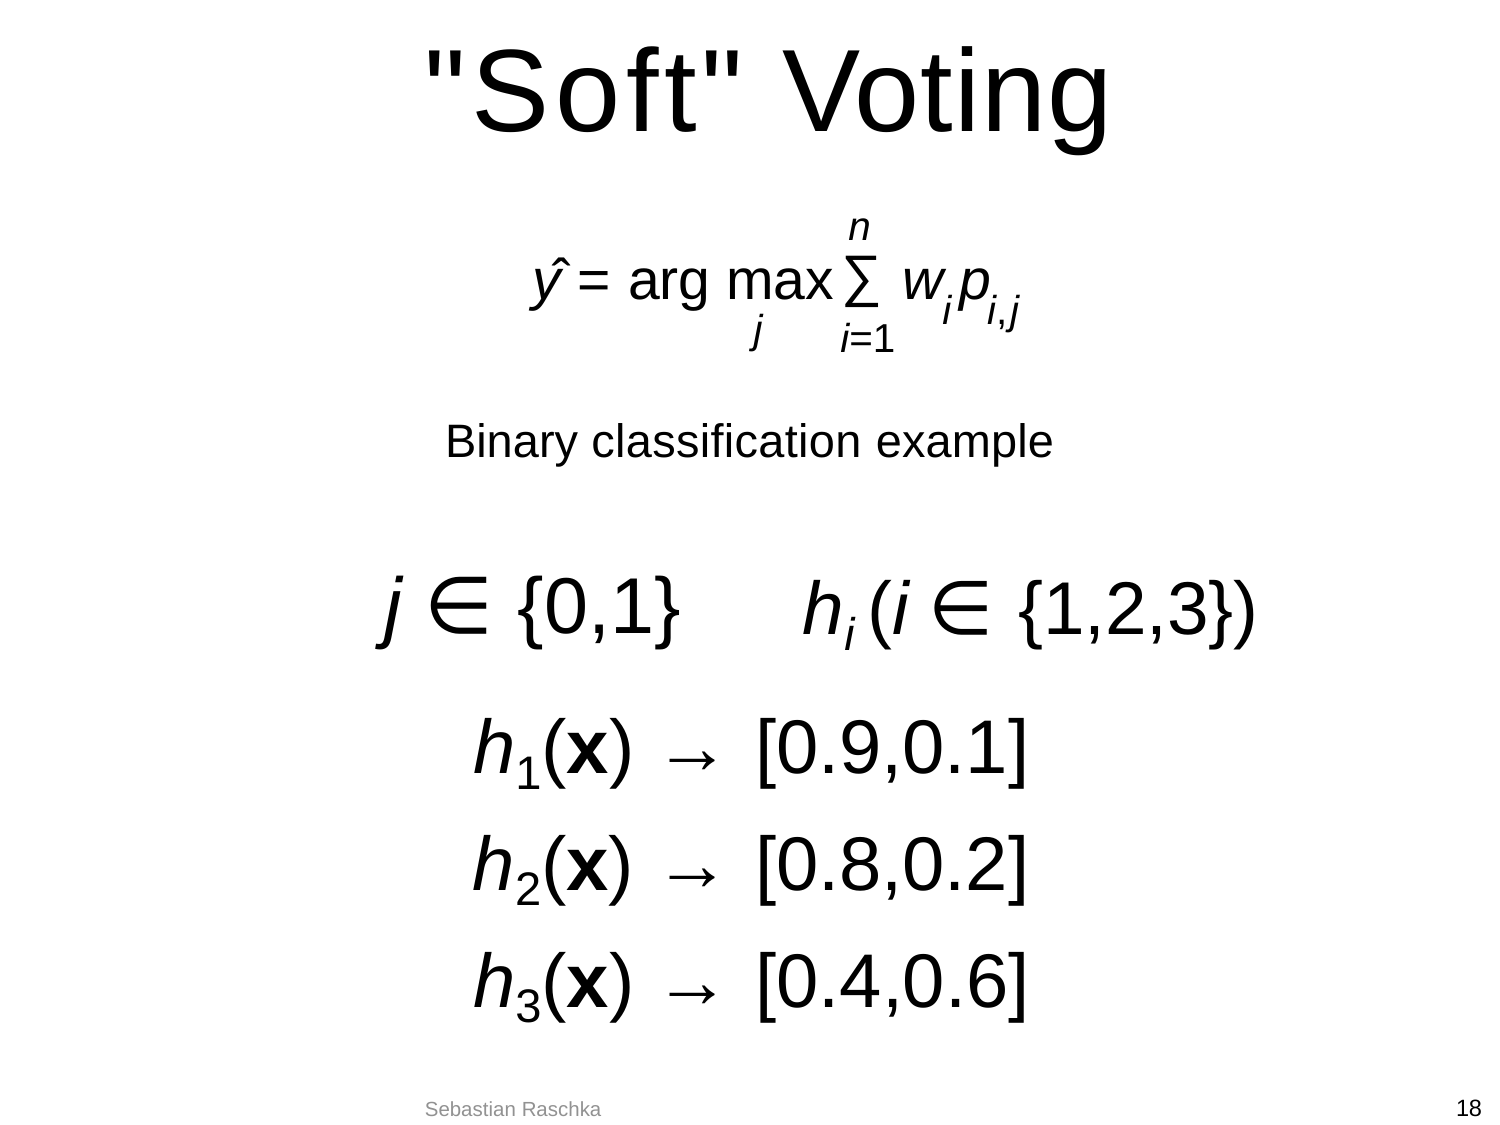

# "Soft" Voting
n
∑
ŷ = arg max	w p
i	i,j
j
i=1
Binary classification example
j ∈ {0,1}
hi (i ∈ {1,2,3})
h1(x) → [0.9,0.1]
h2(x) → [0.8,0.2]
h3(x) → [0.4,0.6]
18
Sebastian Raschka